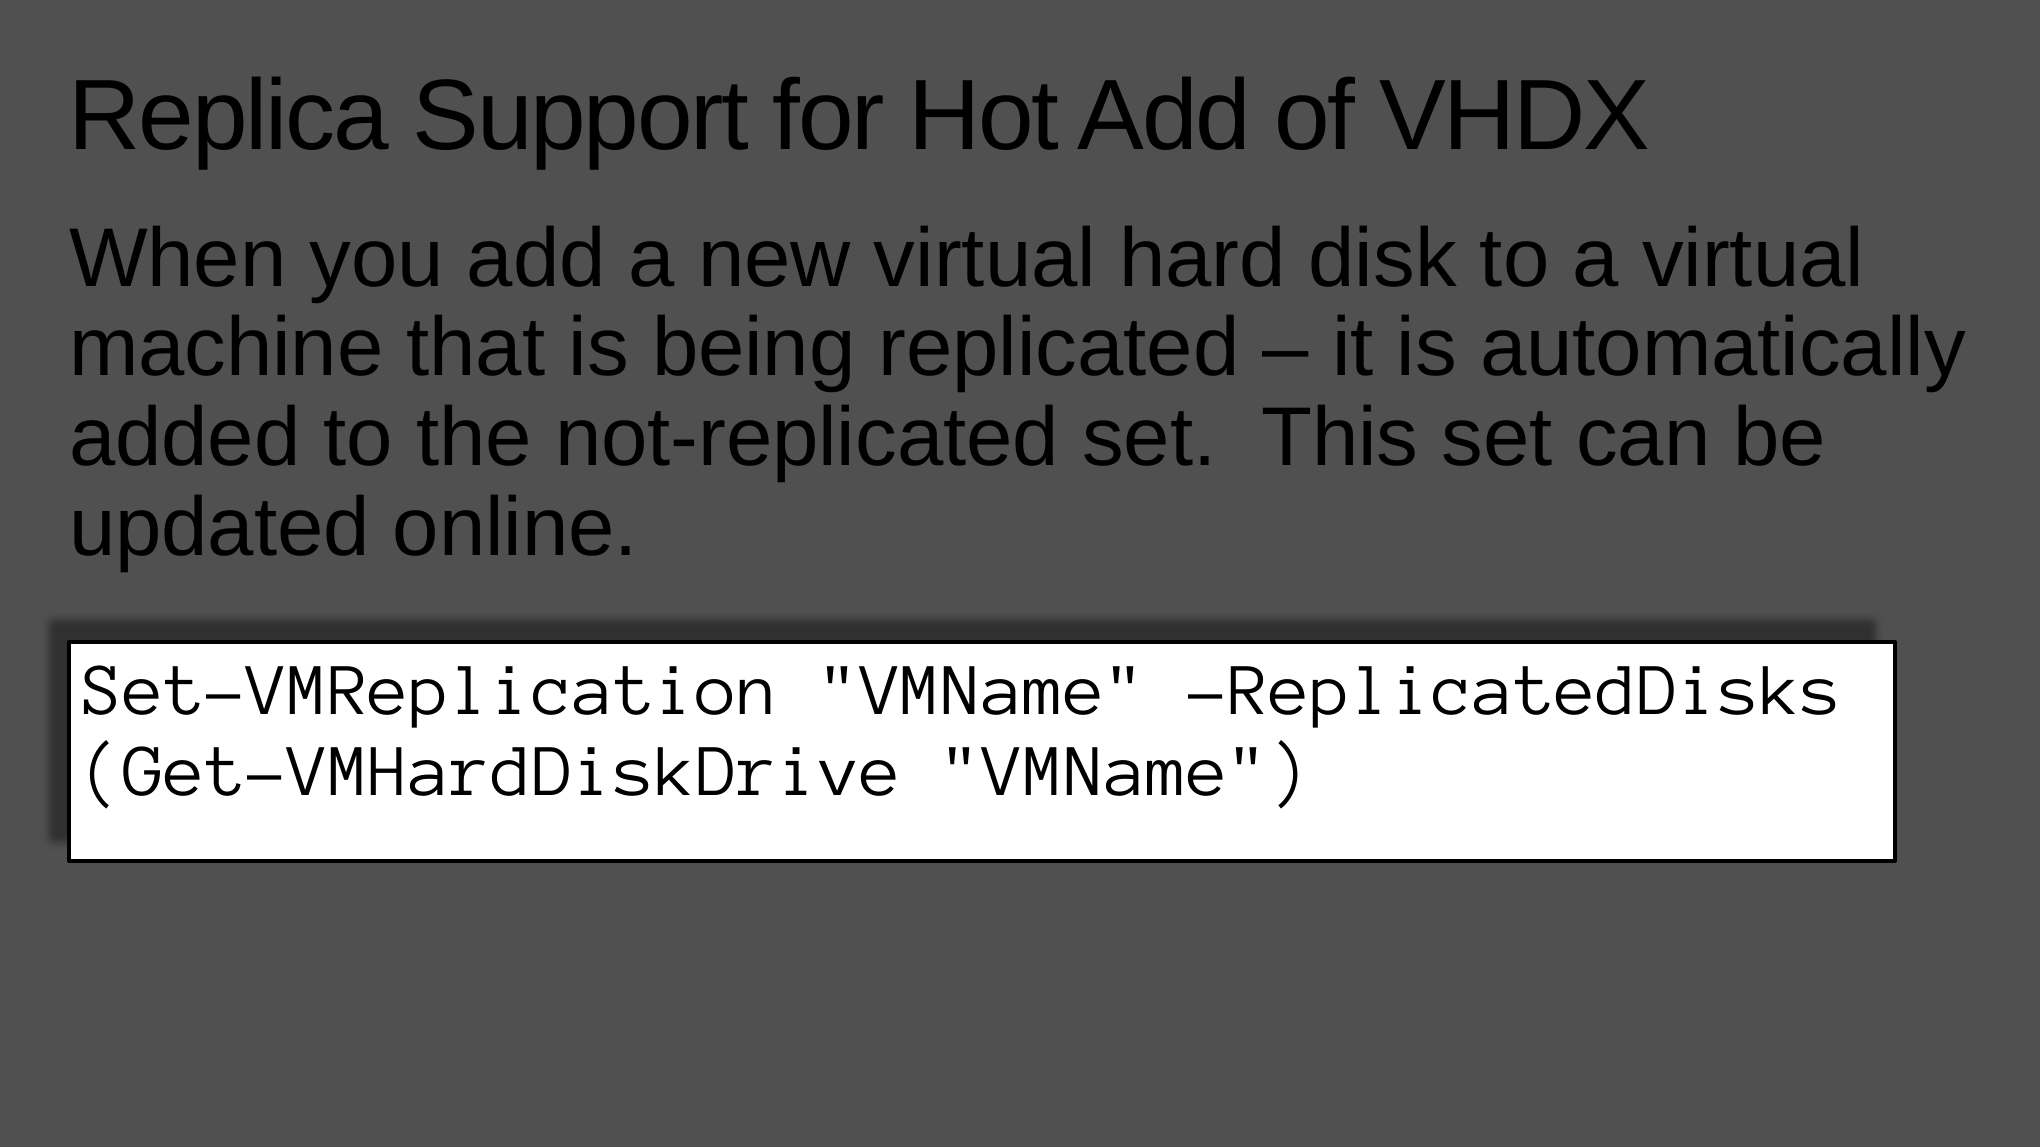

# Replica Support for Hot Add of VHDX
When you add a new virtual hard disk to a virtual machine that is being replicated – it is automatically added to the not-replicated set.  This set can be updated online.
Set-VMReplication "VMName" -ReplicatedDisks (Get-VMHardDiskDrive "VMName")